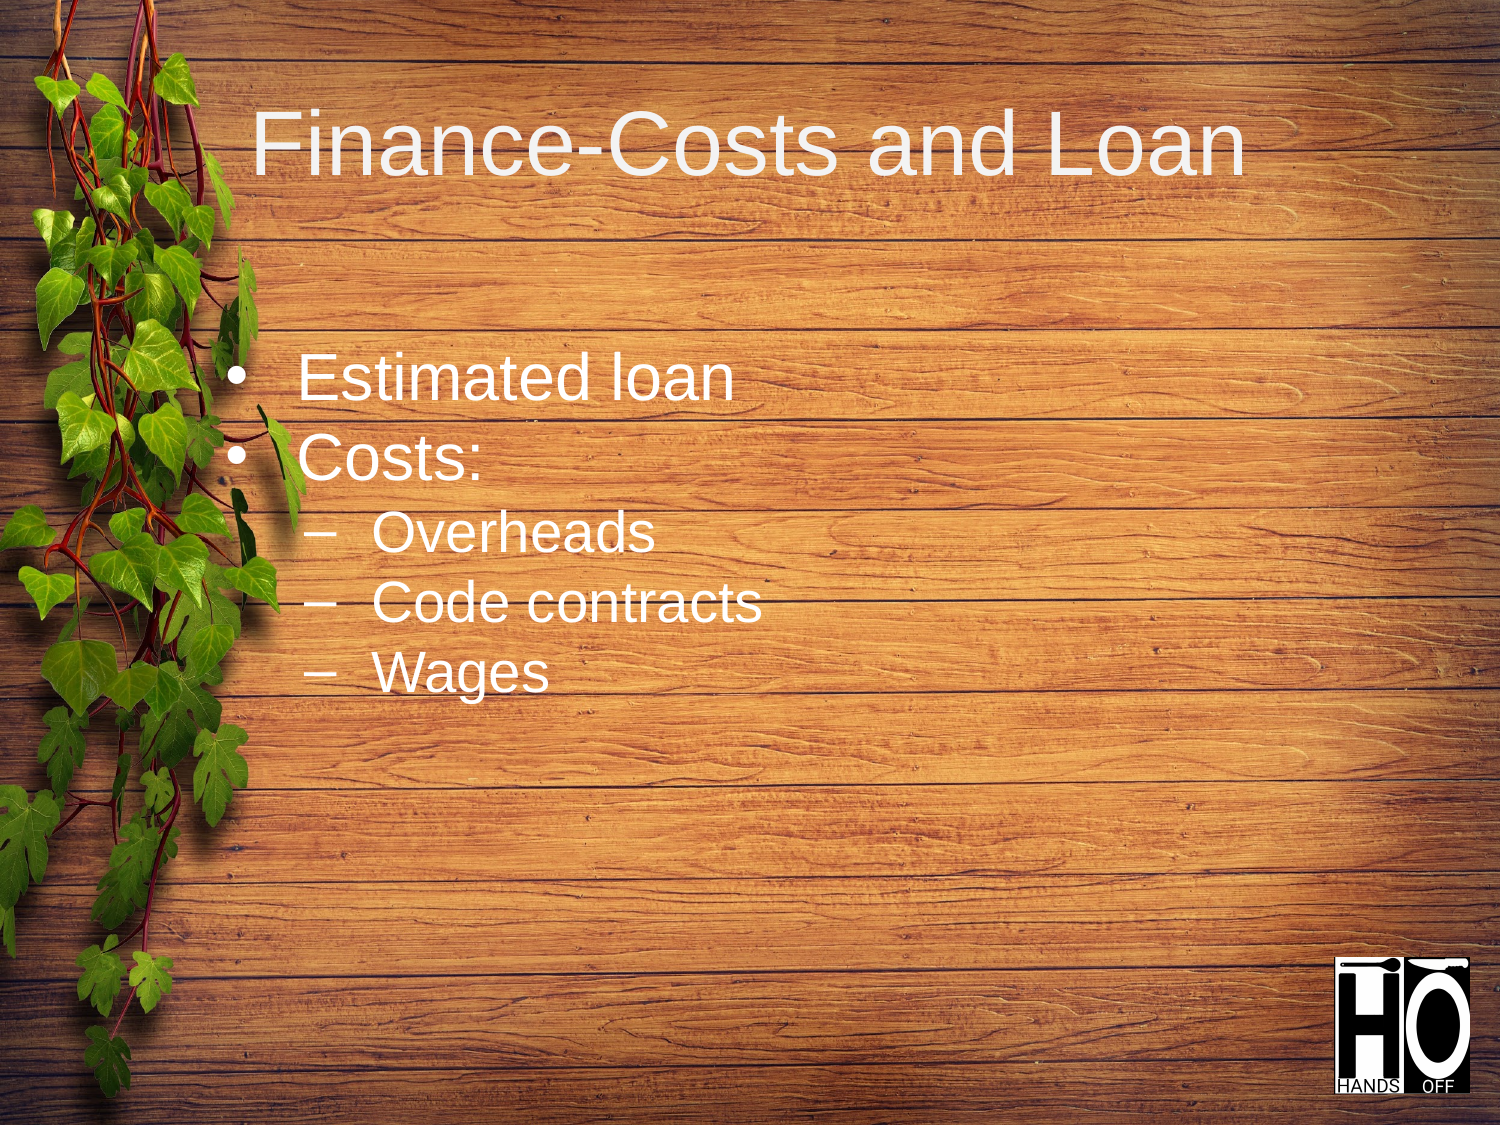

# Finance-Costs and Loan
Estimated loan
Costs:
Overheads
Code contracts
Wages